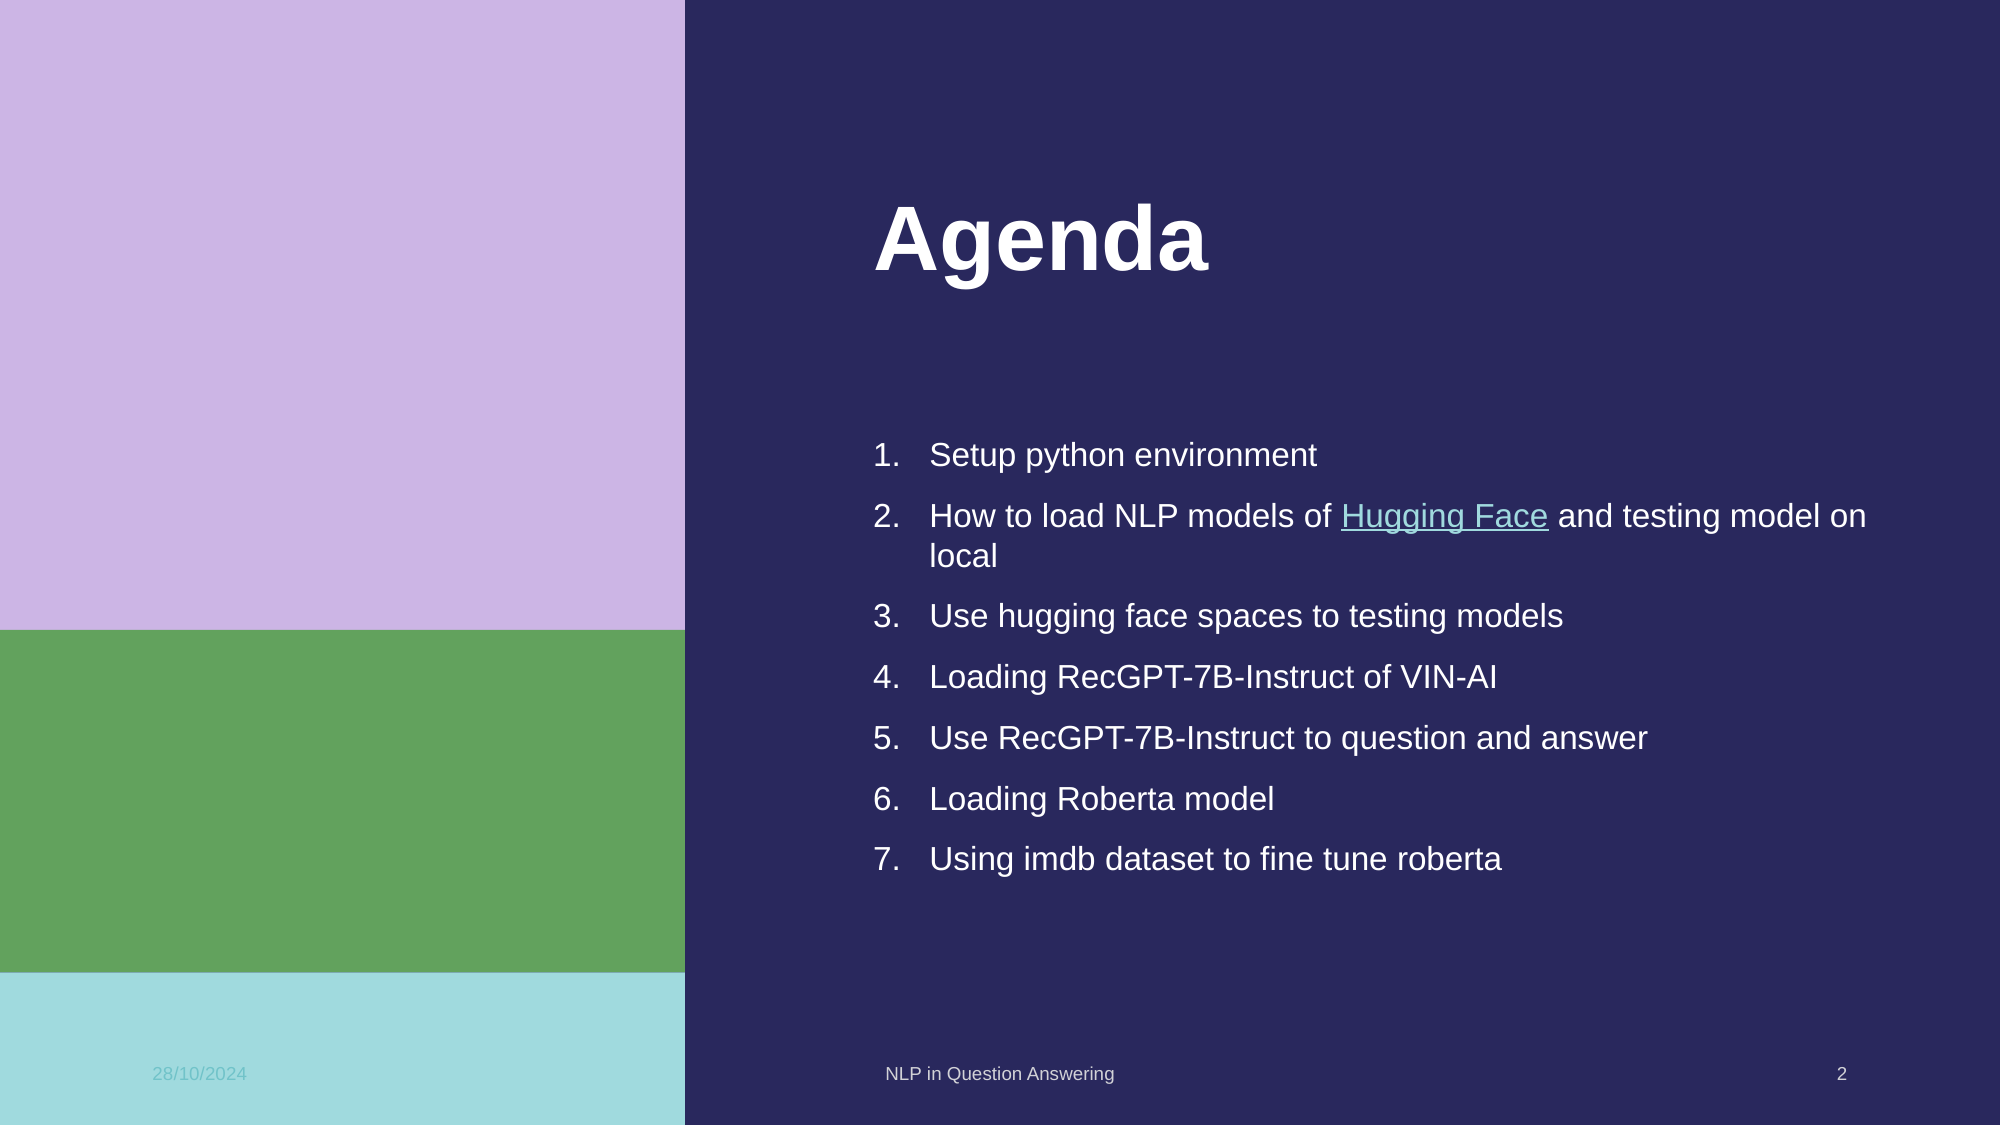

# Agenda
Setup python environment
How to load NLP models of Hugging Face and testing model on local
Use hugging face spaces to testing models
Loading RecGPT-7B-Instruct of VIN-AI
Use RecGPT-7B-Instruct to question and answer
Loading Roberta model
Using imdb dataset to fine tune roberta

28/10/2024
NLP in Question Answering
2